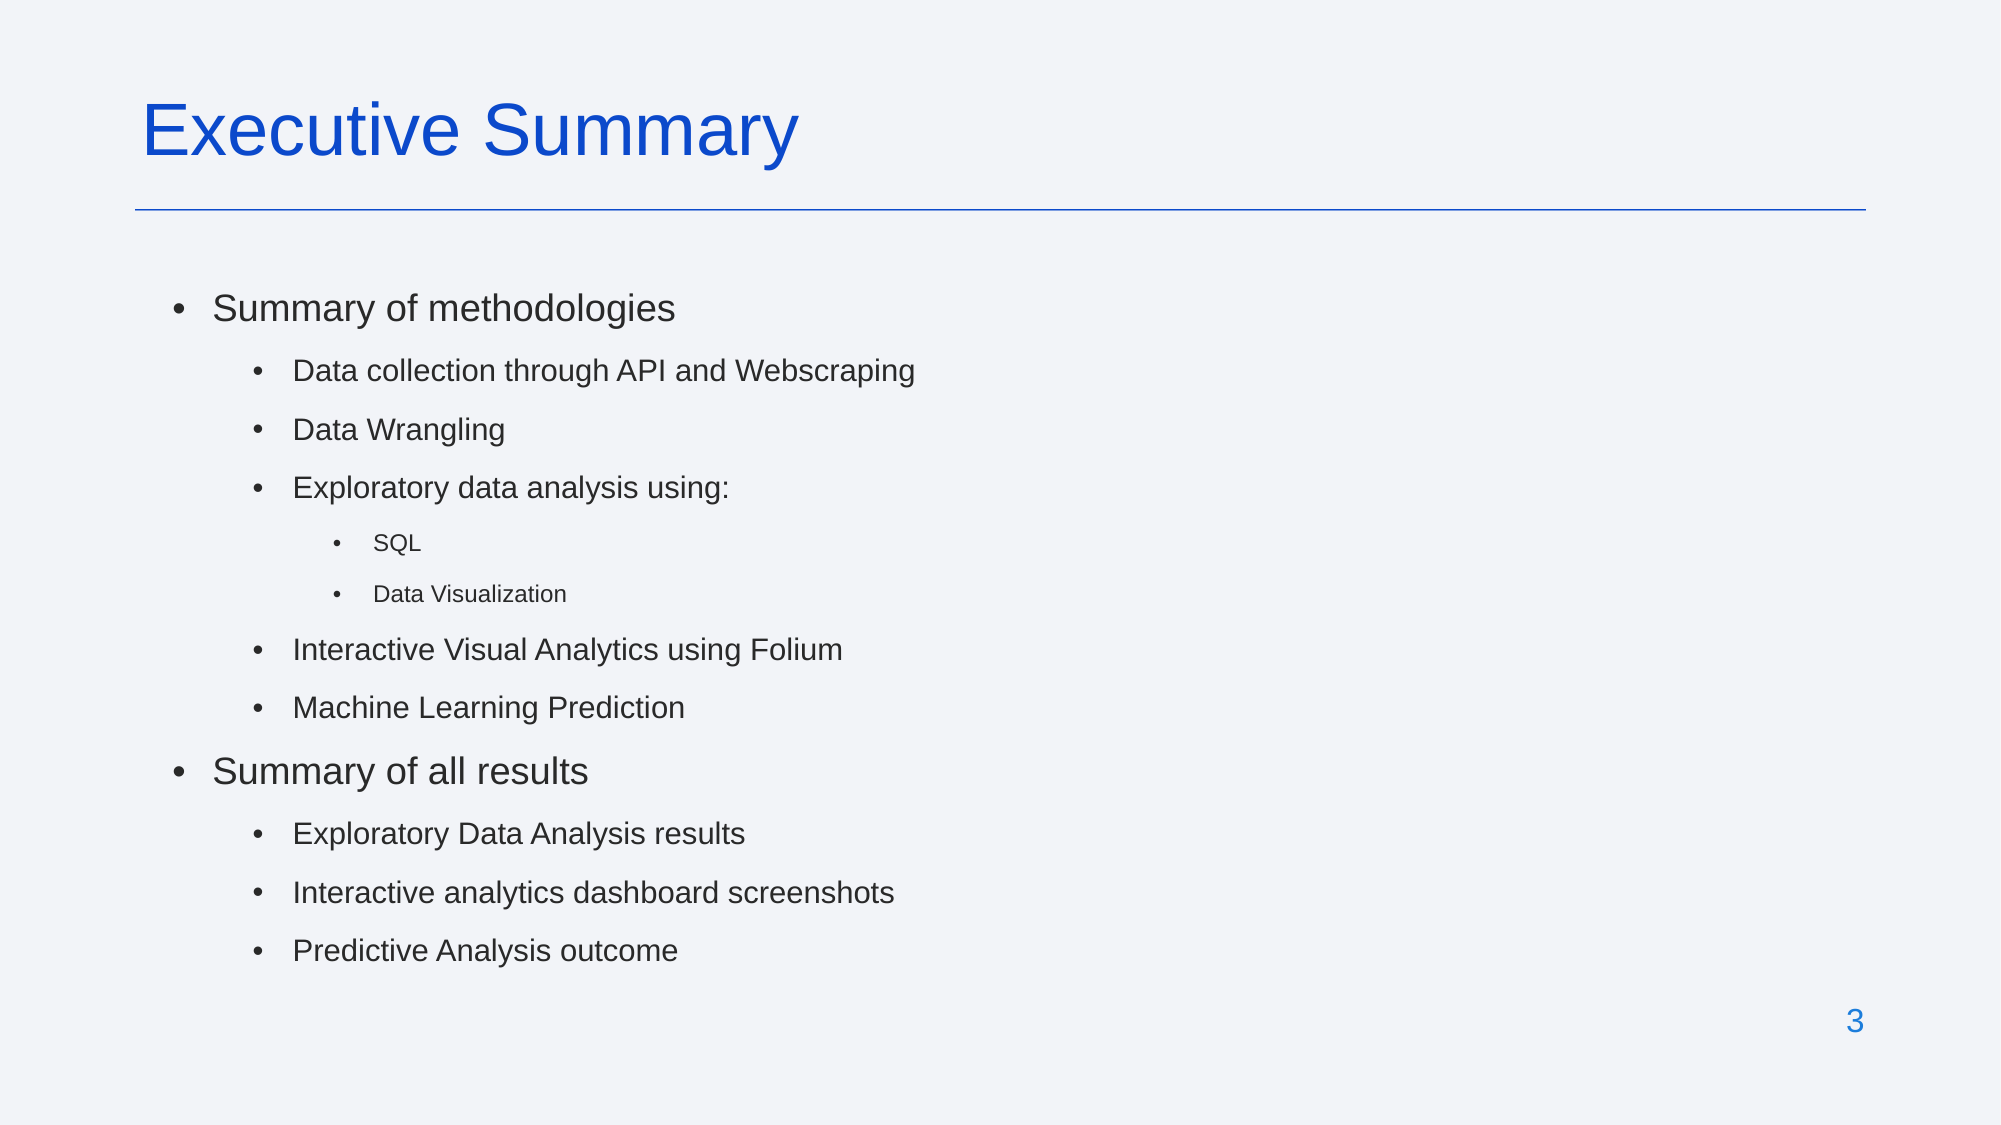

Executive Summary
Summary of methodologies
Data collection through API and Webscraping
Data Wrangling
Exploratory data analysis using:
SQL
Data Visualization
Interactive Visual Analytics using Folium
Machine Learning Prediction
Summary of all results
Exploratory Data Analysis results
Interactive analytics dashboard screenshots
Predictive Analysis outcome
3